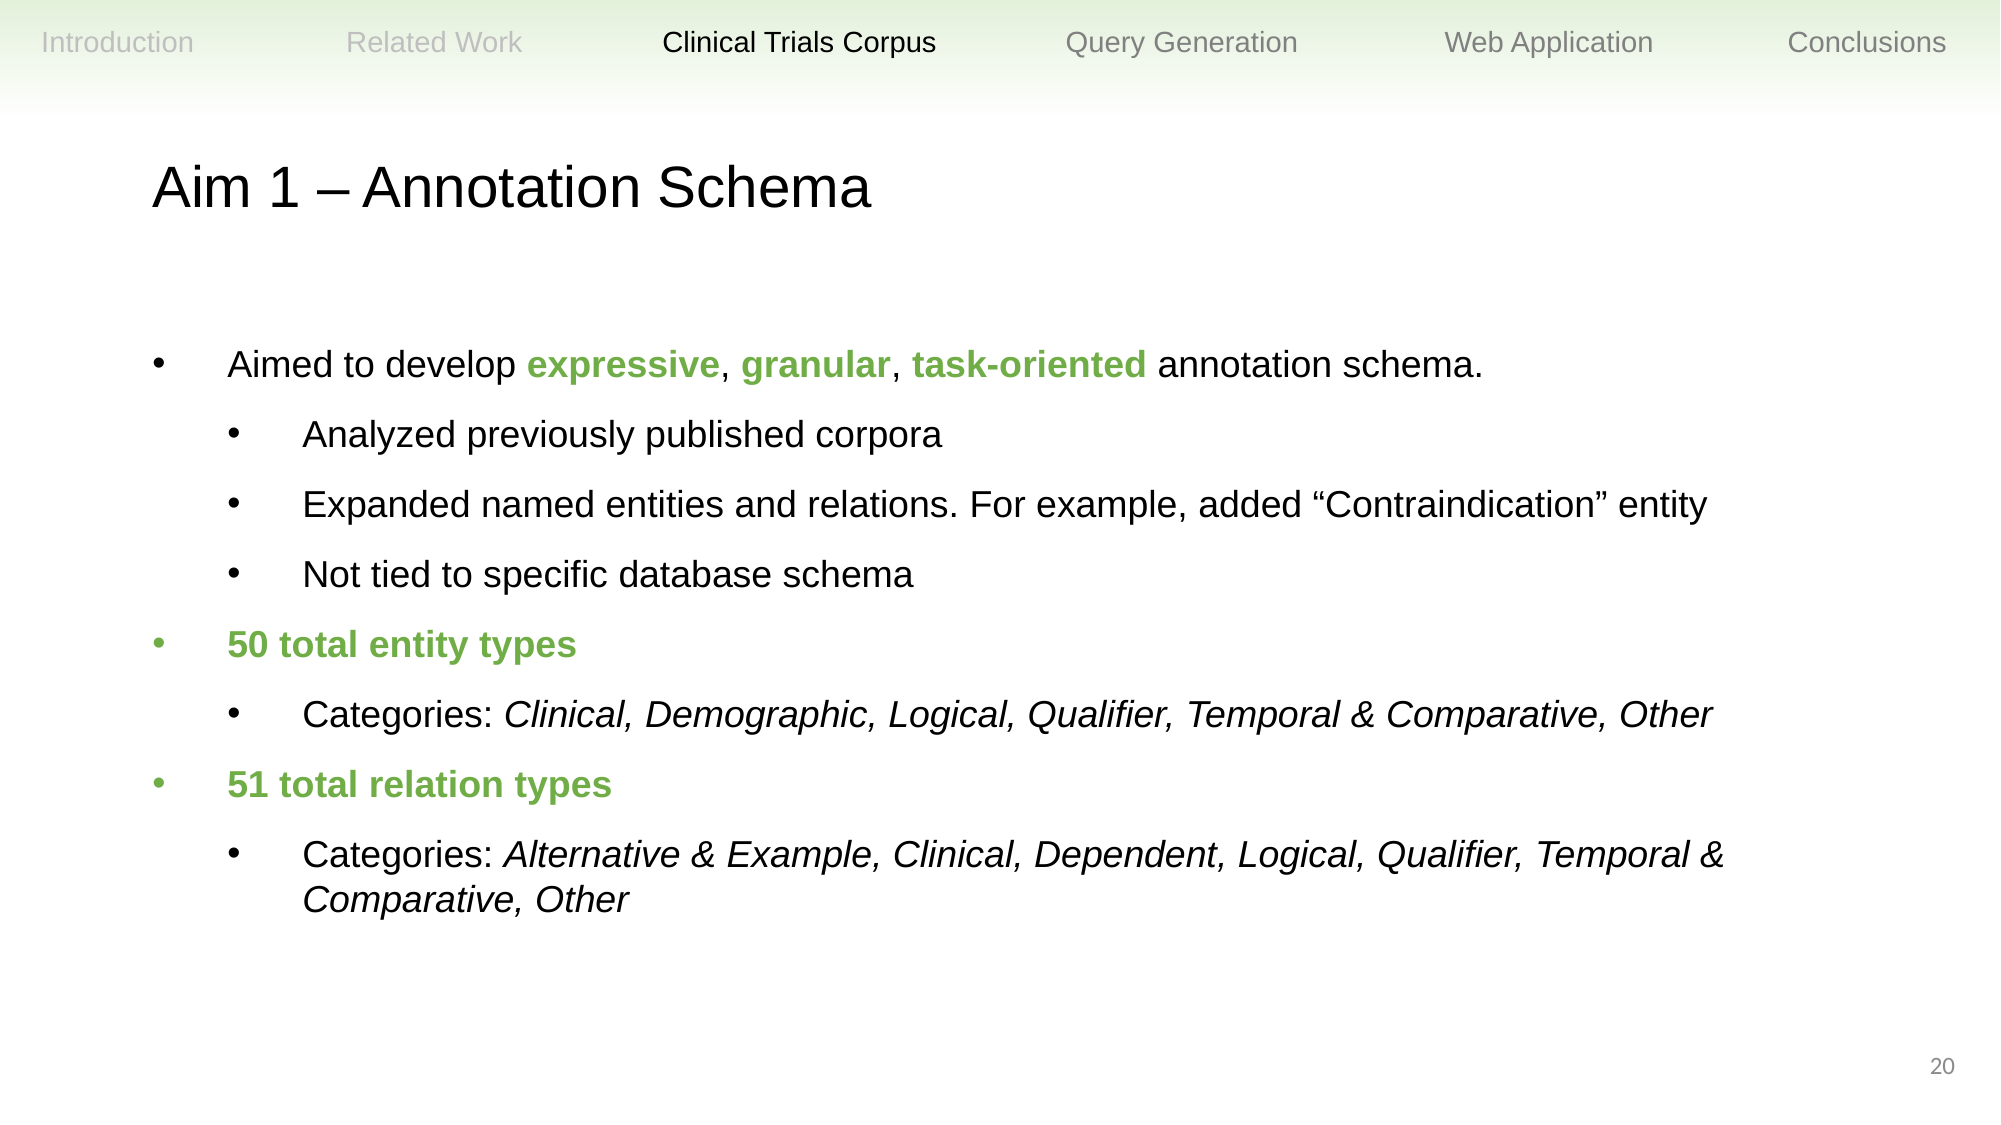

Related Work
Clinical Trials Corpus
Query Generation
Web Application
Conclusions
Introduction
Aim 1 – Annotation Schema
Aimed to develop expressive, granular, task-oriented annotation schema.
Analyzed previously published corpora
Expanded named entities and relations. For example, added “Contraindication” entity
Not tied to specific database schema
50 total entity types
Categories: Clinical, Demographic, Logical, Qualifier, Temporal & Comparative, Other
51 total relation types
Categories: Alternative & Example, Clinical, Dependent, Logical, Qualifier, Temporal & Comparative, Other

20